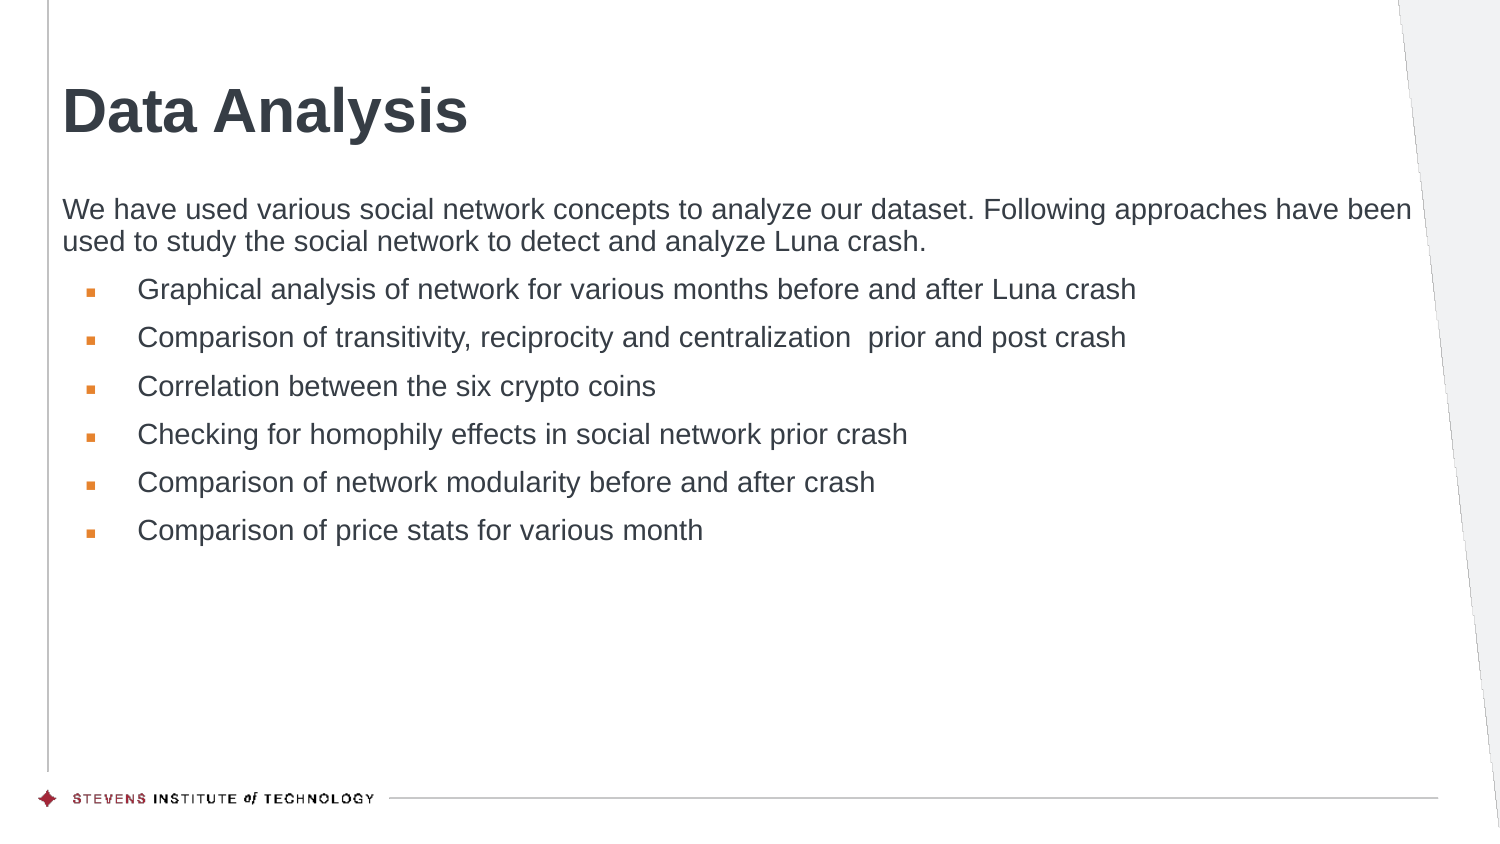

# Data Analysis
We have used various social network concepts to analyze our dataset. Following approaches have been used to study the social network to detect and analyze Luna crash.
Graphical analysis of network for various months before and after Luna crash
Comparison of transitivity, reciprocity and centralization  prior and post crash
Correlation between the six crypto coins
Checking for homophily effects in social network prior crash
Comparison of network modularity before and after crash
Comparison of price stats for various month